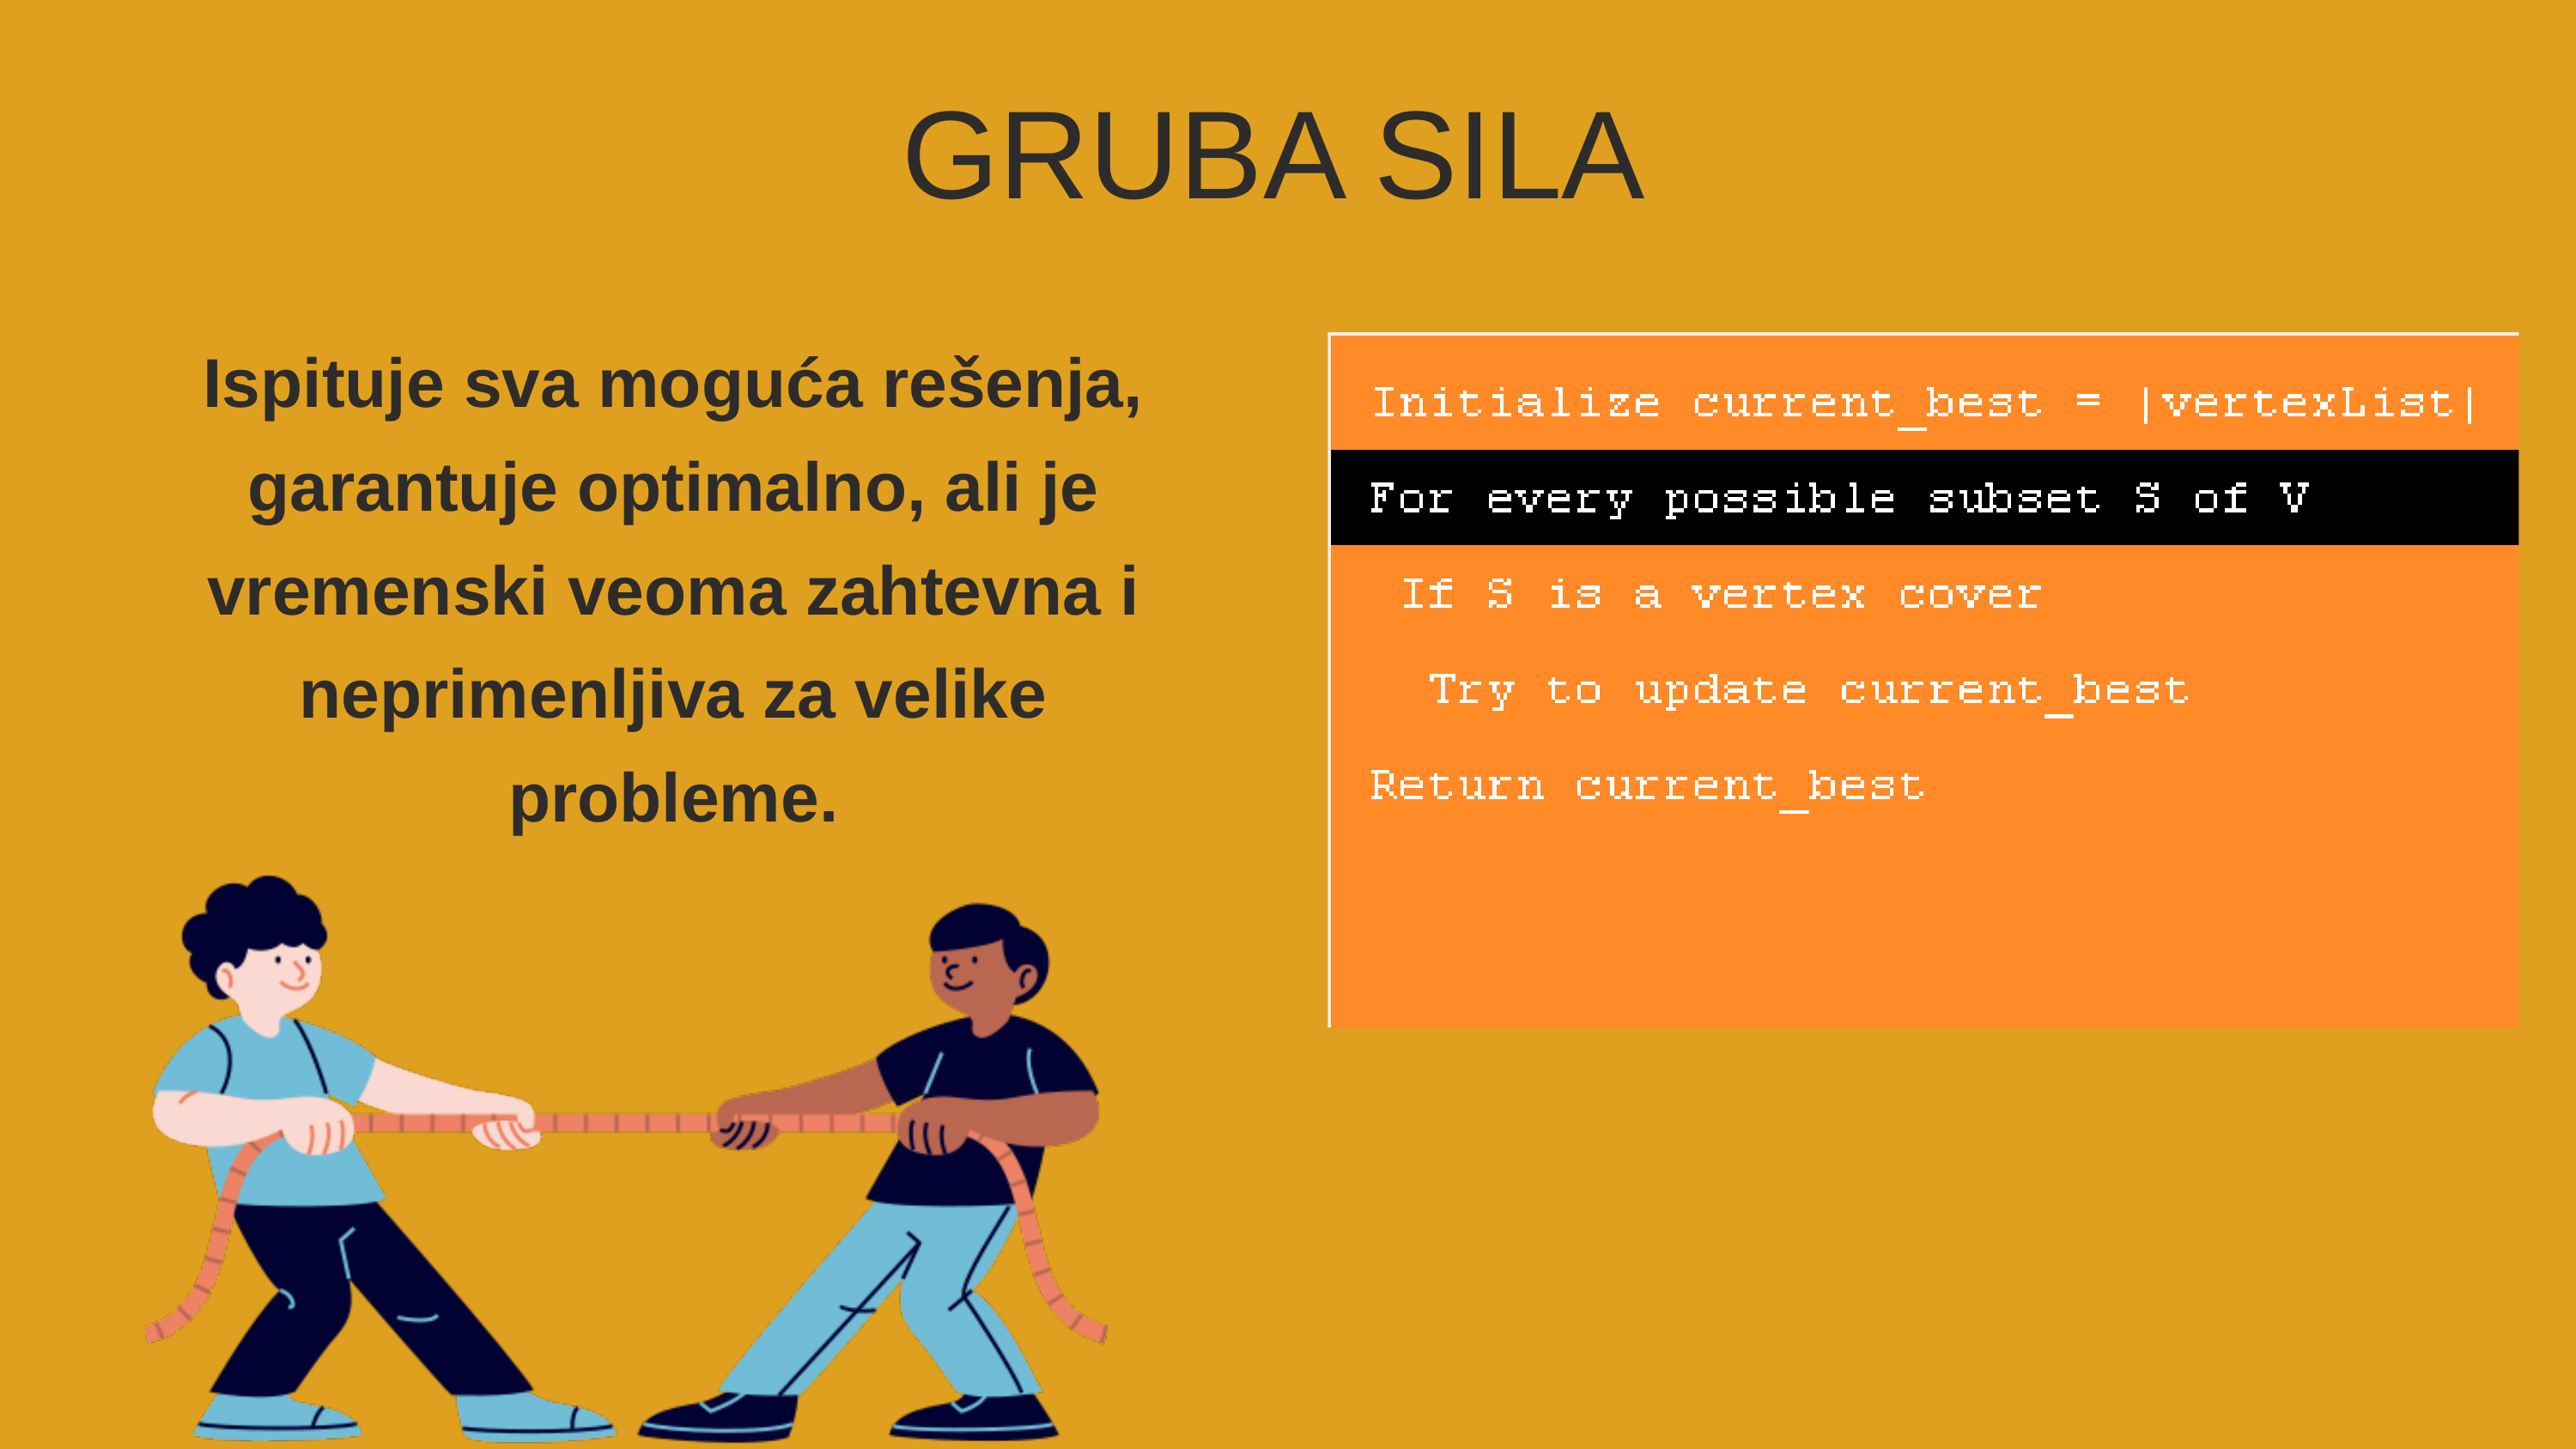

GRUBA SILA
Ispituje sva moguća rešenja, garantuje optimalno, ali je vremenski veoma zahtevna i neprimenljiva za velike probleme.